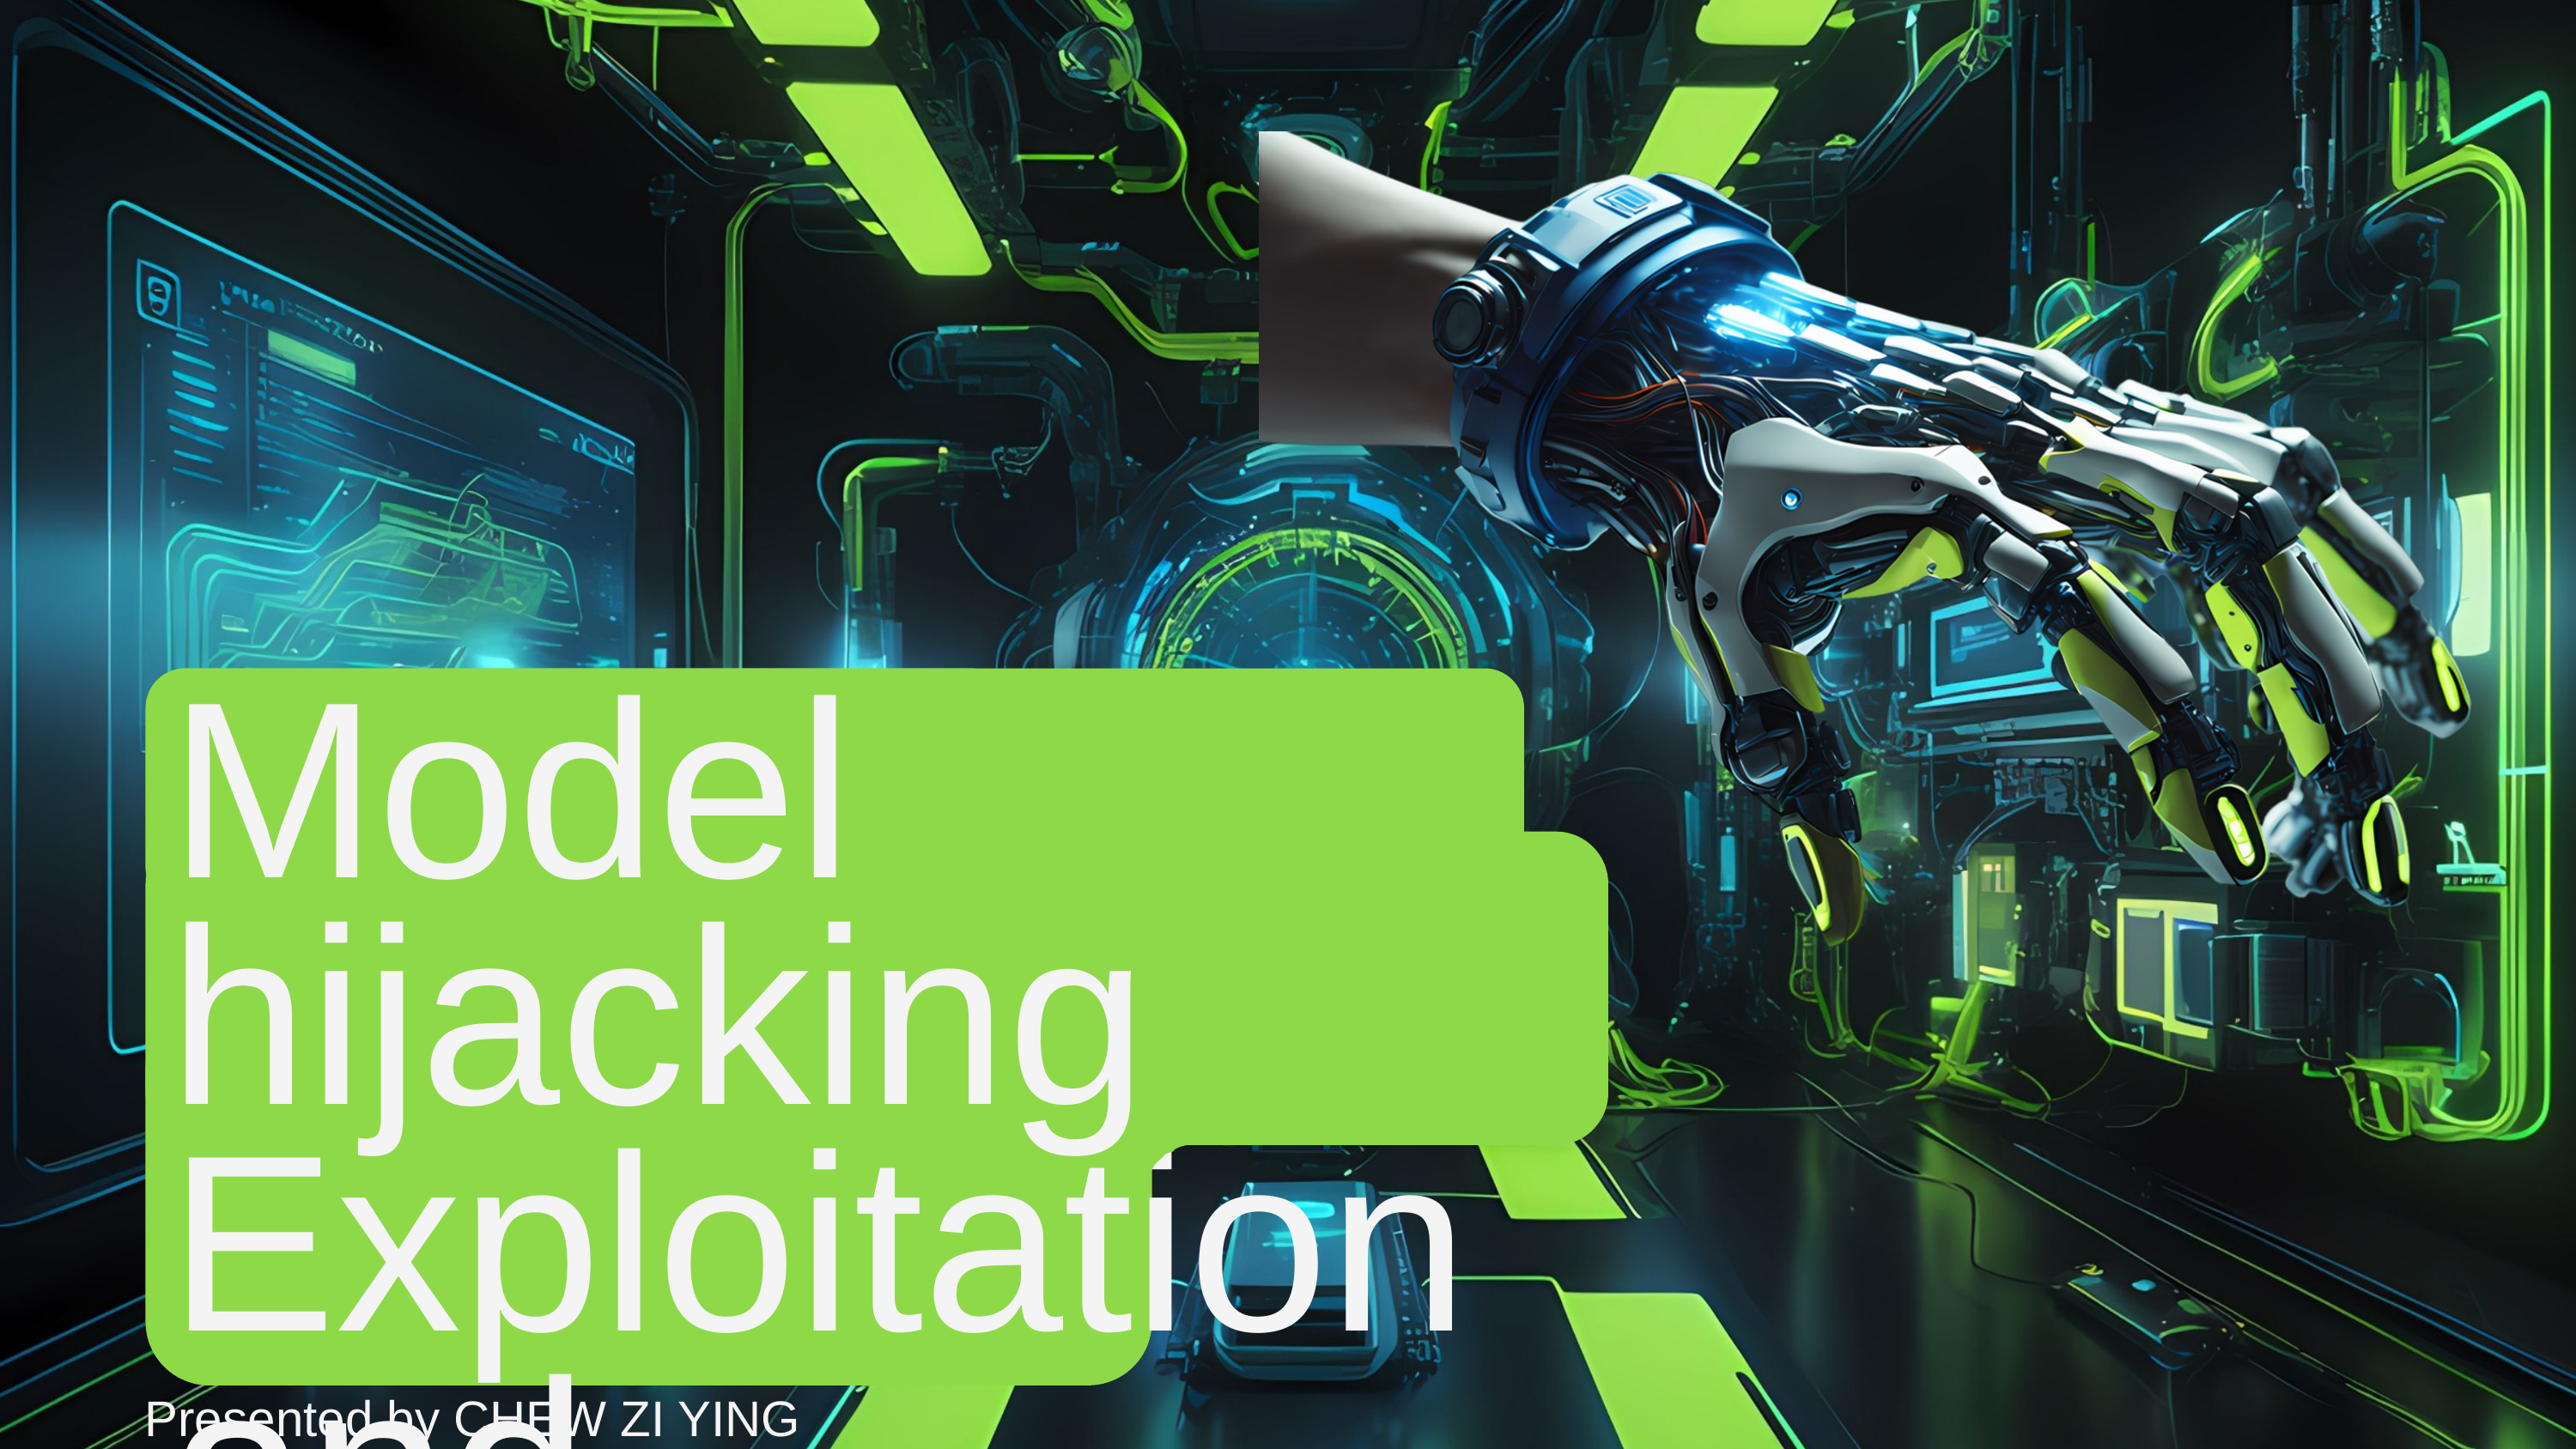

Model hijacking Exploitation and mitigation

Presented by CHEW ZI YING